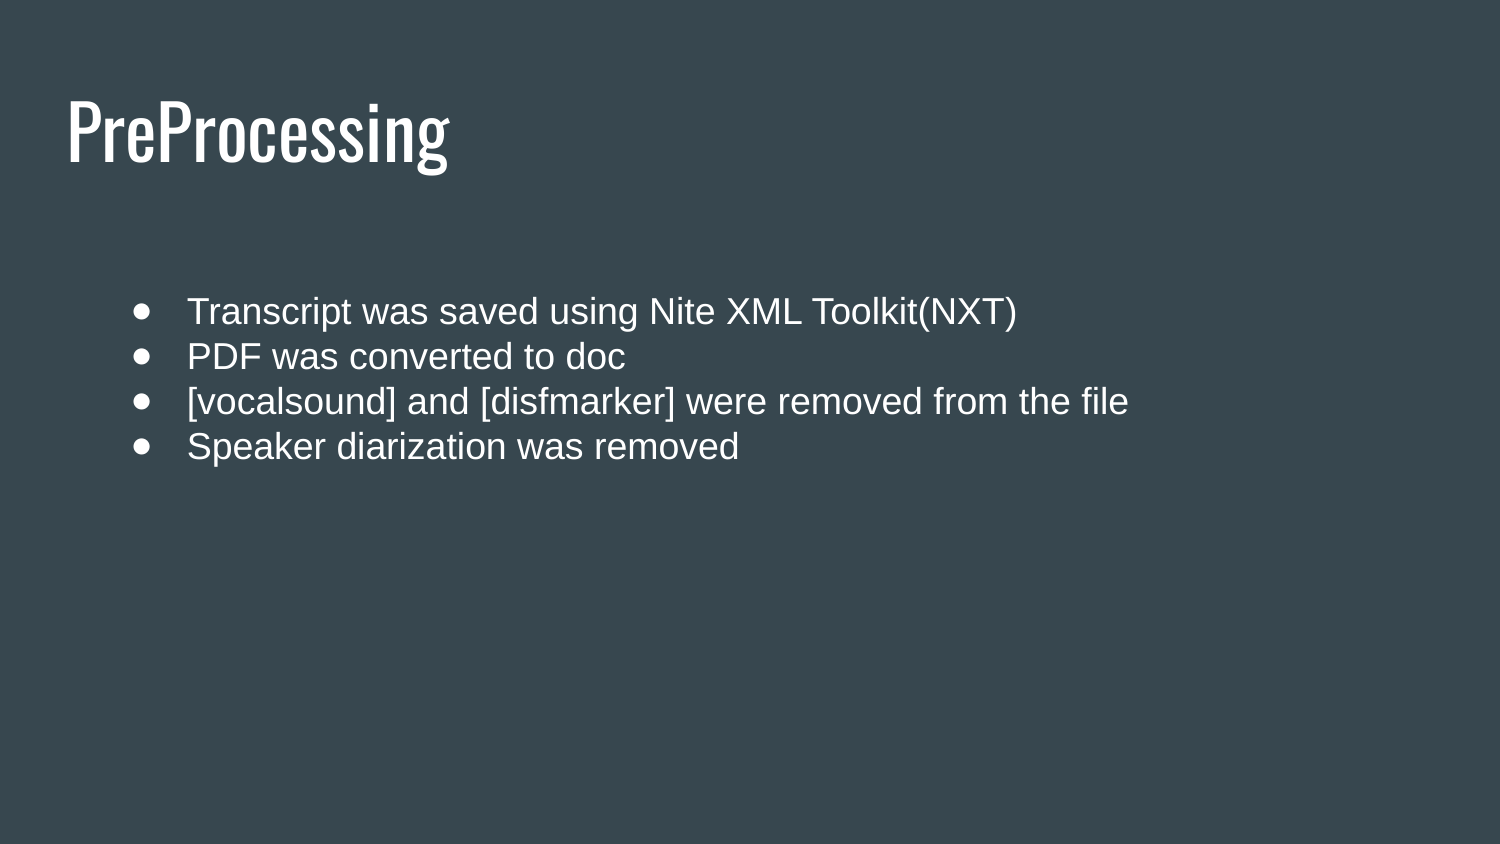

# PreProcessing
Transcript was saved using Nite XML Toolkit(NXT)
PDF was converted to doc
[vocalsound] and [disfmarker] were removed from the file
Speaker diarization was removed